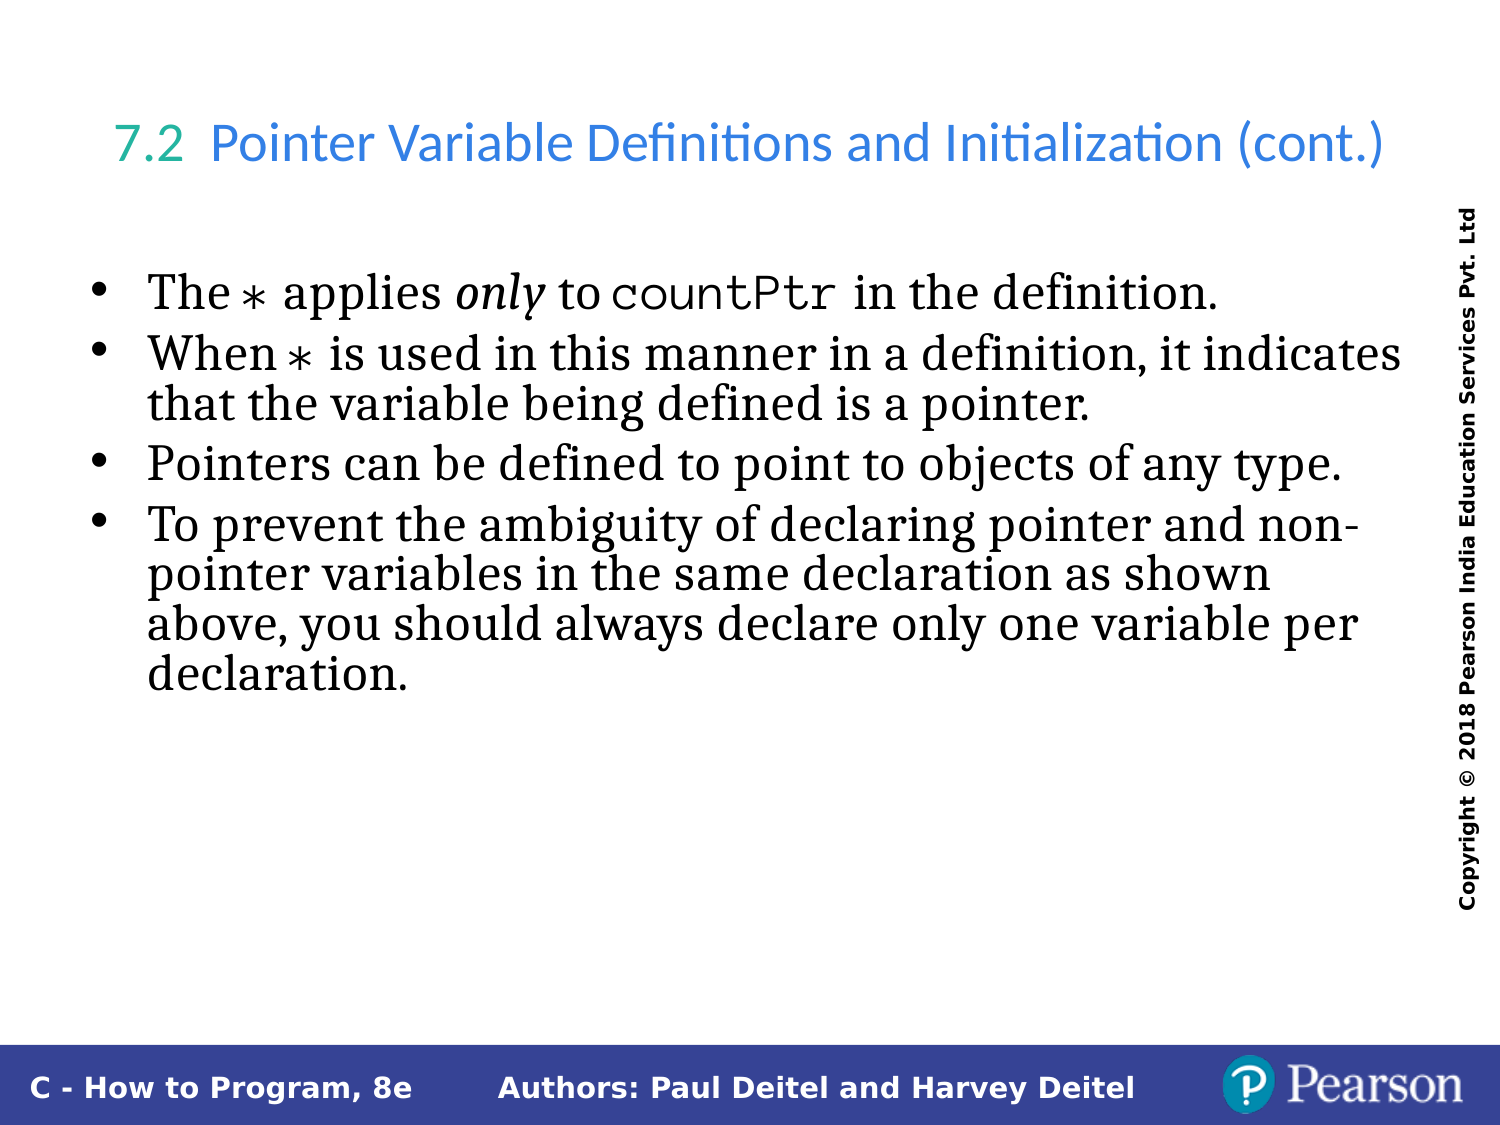

# 7.2  Pointer Variable Definitions and Initialization (cont.)
The * applies only to countPtr in the definition.
When * is used in this manner in a definition, it indicates that the variable being defined is a pointer.
Pointers can be defined to point to objects of any type.
To prevent the ambiguity of declaring pointer and non-pointer variables in the same declaration as shown above, you should always declare only one variable per declaration.